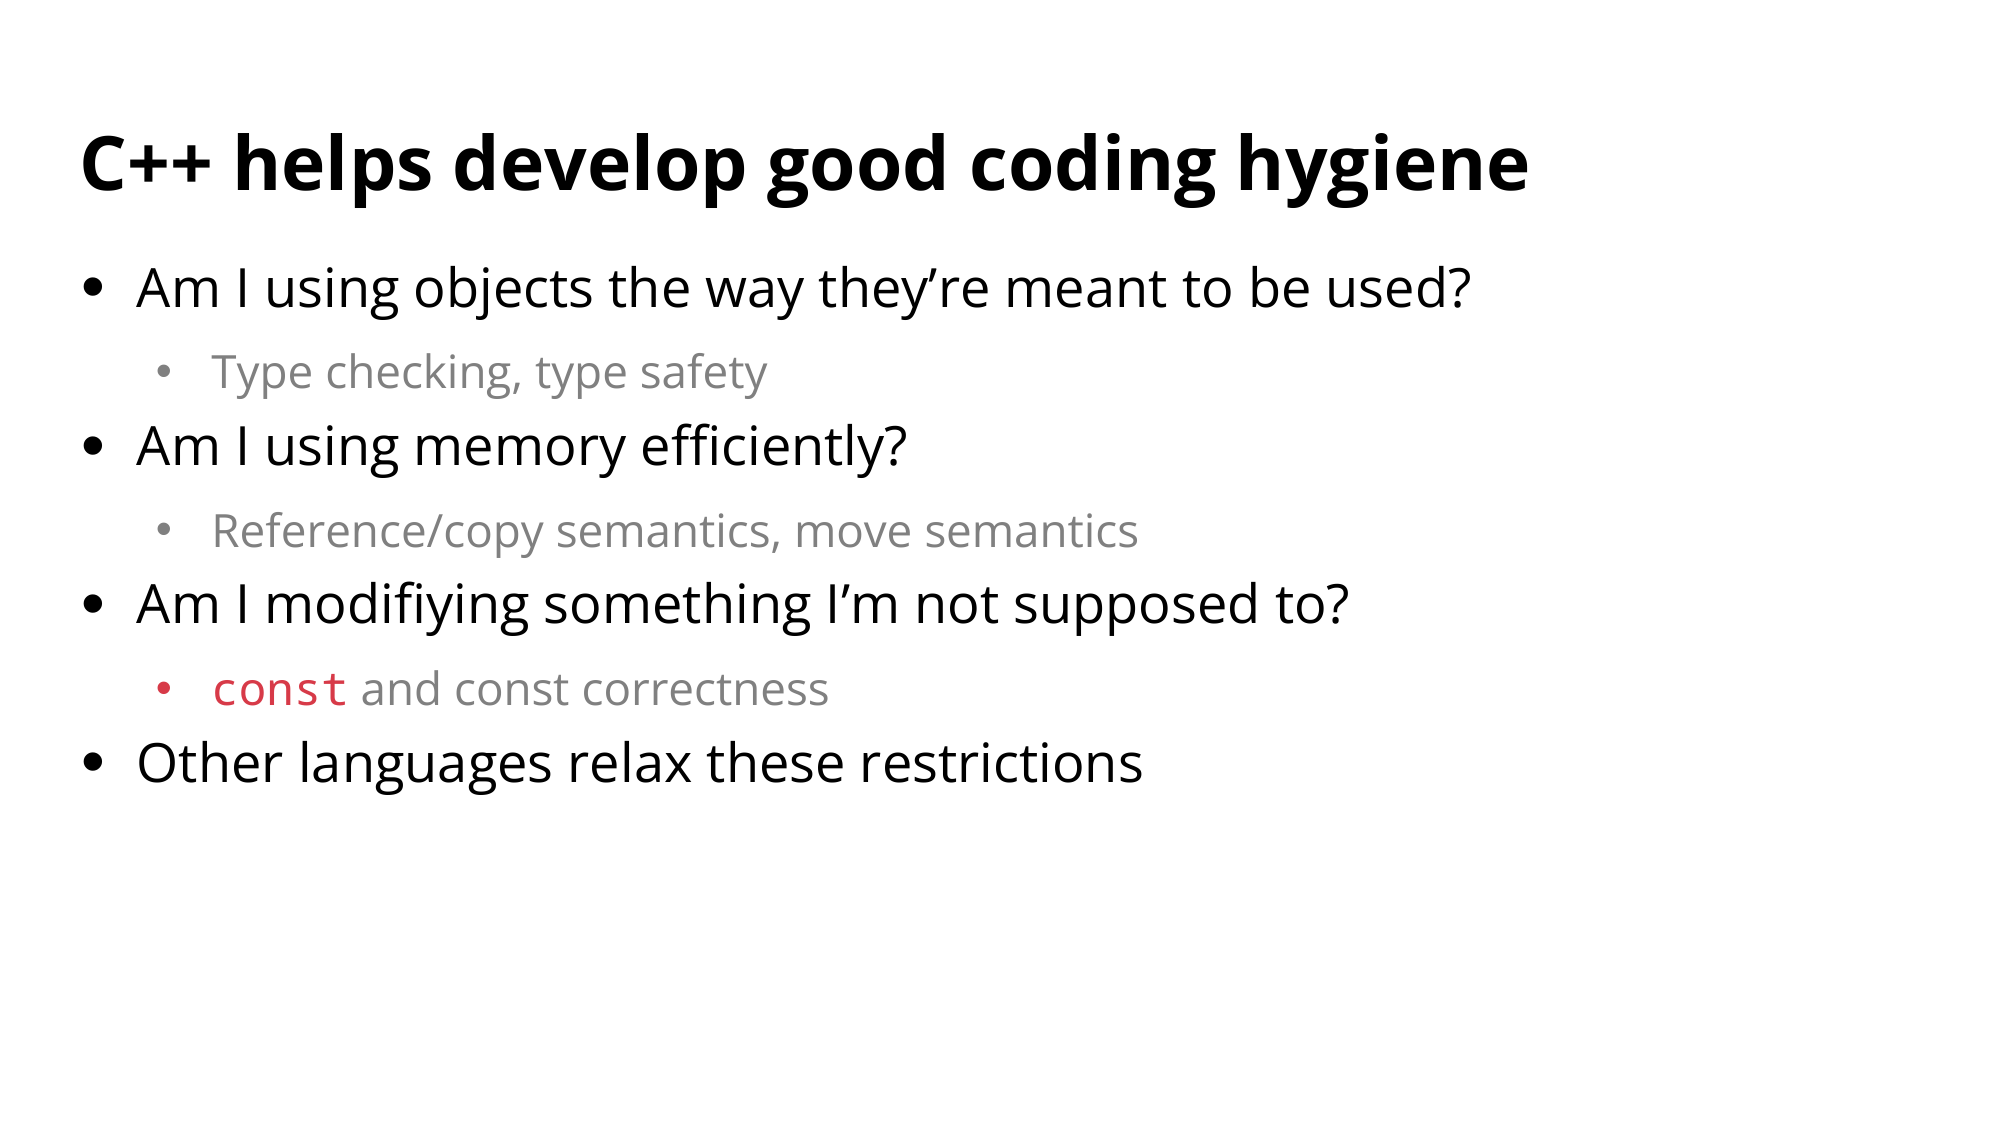

# C++ helps develop good coding hygiene
Am I using objects the way they’re meant to be used?
Type checking, type safety
Am I using memory efficiently?
Reference/copy semantics, move semantics
Am I modifiying something I’m not supposed to?
const and const correctness
Other languages relax these restrictions